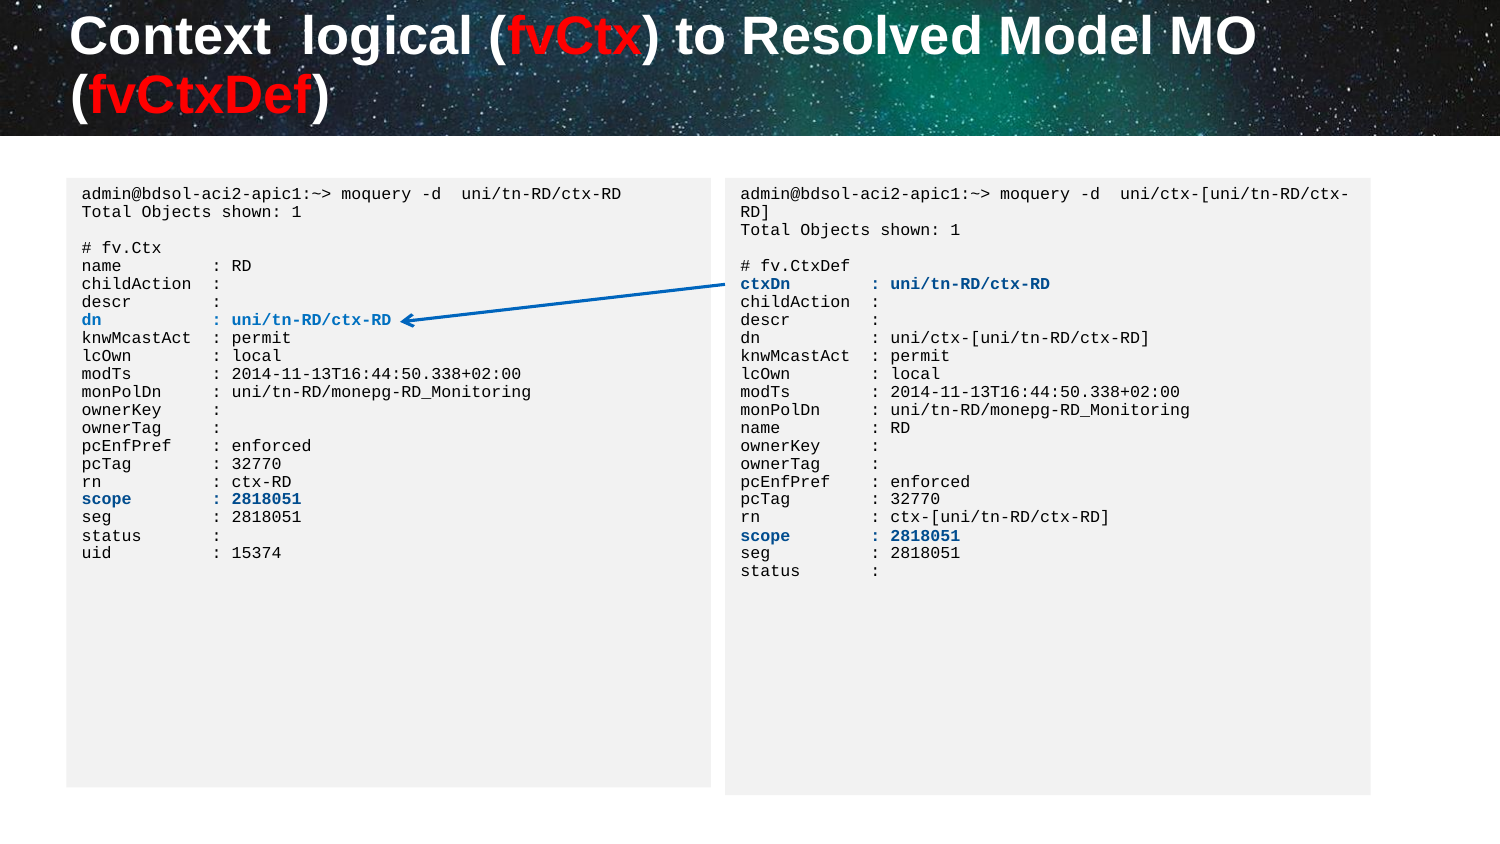

# Context  logical (fvCtx) to Resolved Model MO (fvCtxDef)
admin@bdsol-aci2-apic1:~> moquery -d  uni/tn-RD/ctx-RD
Total Objects shown: 1

# fv.Ctx
name         : RD
childAction  :
descr        :
dn           : uni/tn-RD/ctx-RD
knwMcastAct  : permit
lcOwn        : local
modTs        : 2014-11-13T16:44:50.338+02:00
monPolDn     : uni/tn-RD/monepg-RD_Monitoring
ownerKey     :
ownerTag     :
pcEnfPref    : enforced
pcTag        : 32770
rn           : ctx-RD
scope        : 2818051
seg          : 2818051
status       :
uid          : 15374
admin@bdsol-aci2-apic1:~> moquery -d  uni/ctx-[uni/tn-RD/ctx-RD]
Total Objects shown: 1

# fv.CtxDef
ctxDn        : uni/tn-RD/ctx-RD
childAction  :
descr        :
dn           : uni/ctx-[uni/tn-RD/ctx-RD]
knwMcastAct  : permit
lcOwn        : local
modTs        : 2014-11-13T16:44:50.338+02:00
monPolDn     : uni/tn-RD/monepg-RD_Monitoring
name         : RD
ownerKey     :
ownerTag     :
pcEnfPref    : enforced
pcTag        : 32770
rn           : ctx-[uni/tn-RD/ctx-RD]
scope        : 2818051
seg          : 2818051
status       :